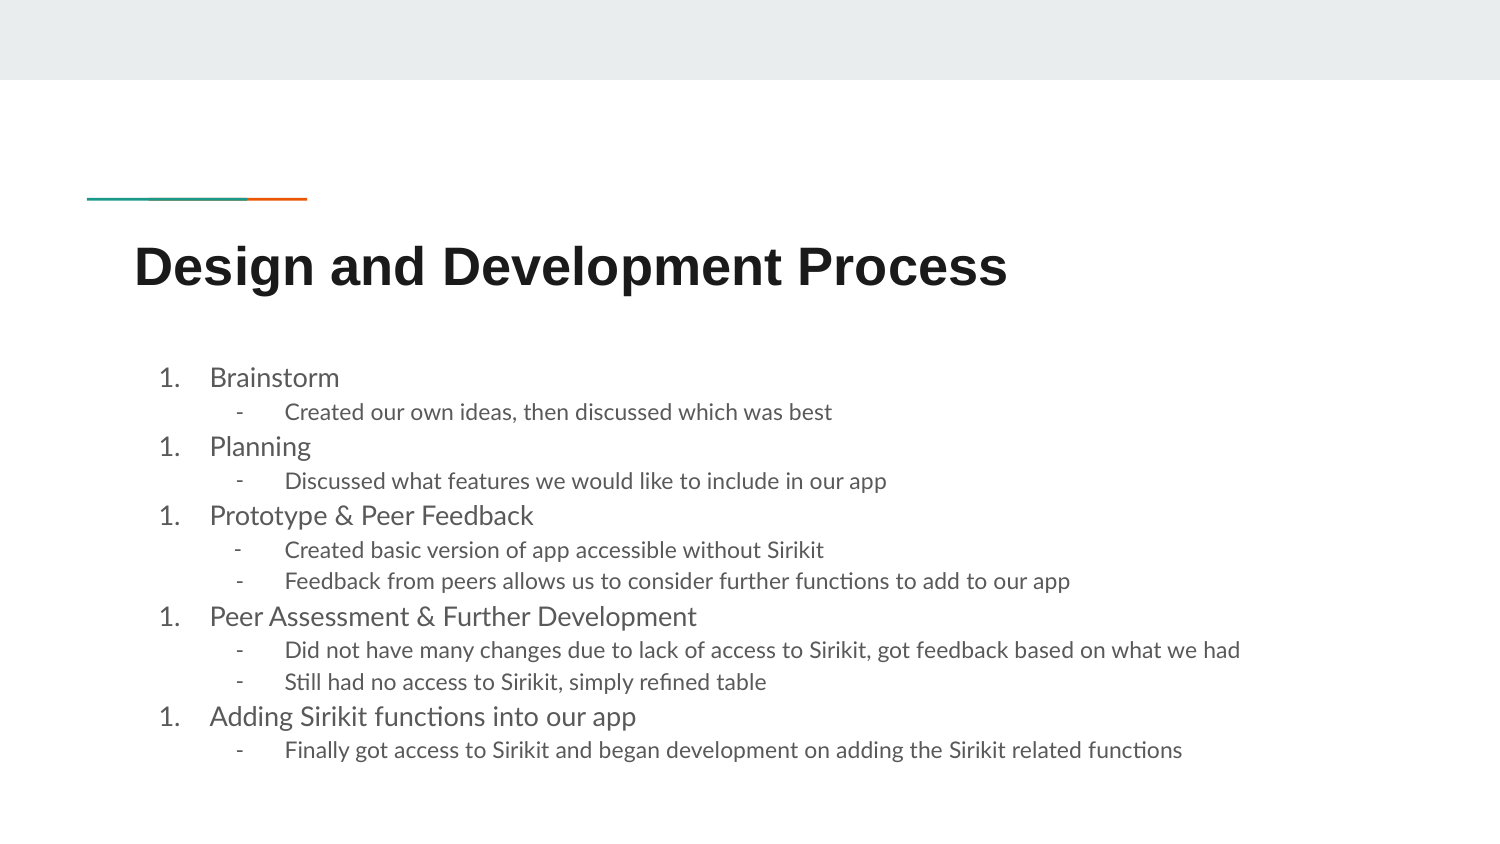

# Design and Development Process
Brainstorm
Created our own ideas, then discussed which was best
Planning
Discussed what features we would like to include in our app
Prototype & Peer Feedback
Created basic version of app accessible without Sirikit
Feedback from peers allows us to consider further functions to add to our app
Peer Assessment & Further Development
Did not have many changes due to lack of access to Sirikit, got feedback based on what we had
Still had no access to Sirikit, simply refined table
Adding Sirikit functions into our app
Finally got access to Sirikit and began development on adding the Sirikit related functions